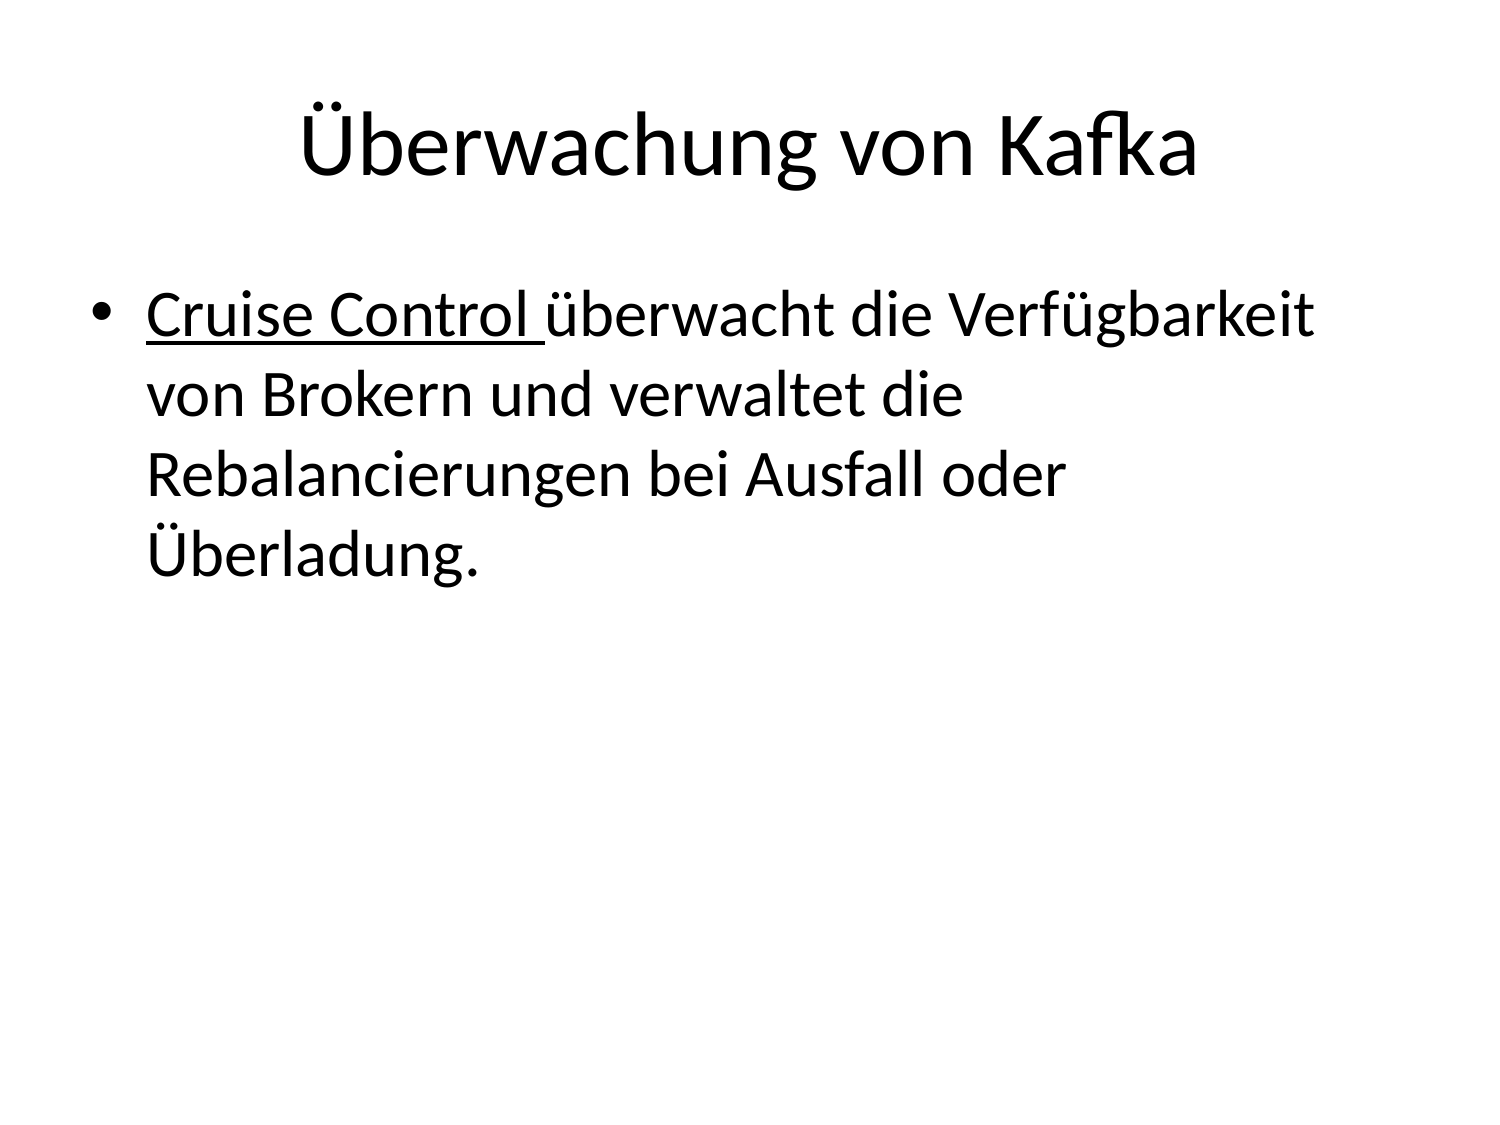

# Überwachung von Kafka
Cruise Control überwacht die Verfügbarkeit von Brokern und verwaltet die Rebalancierungen bei Ausfall oder Überladung.